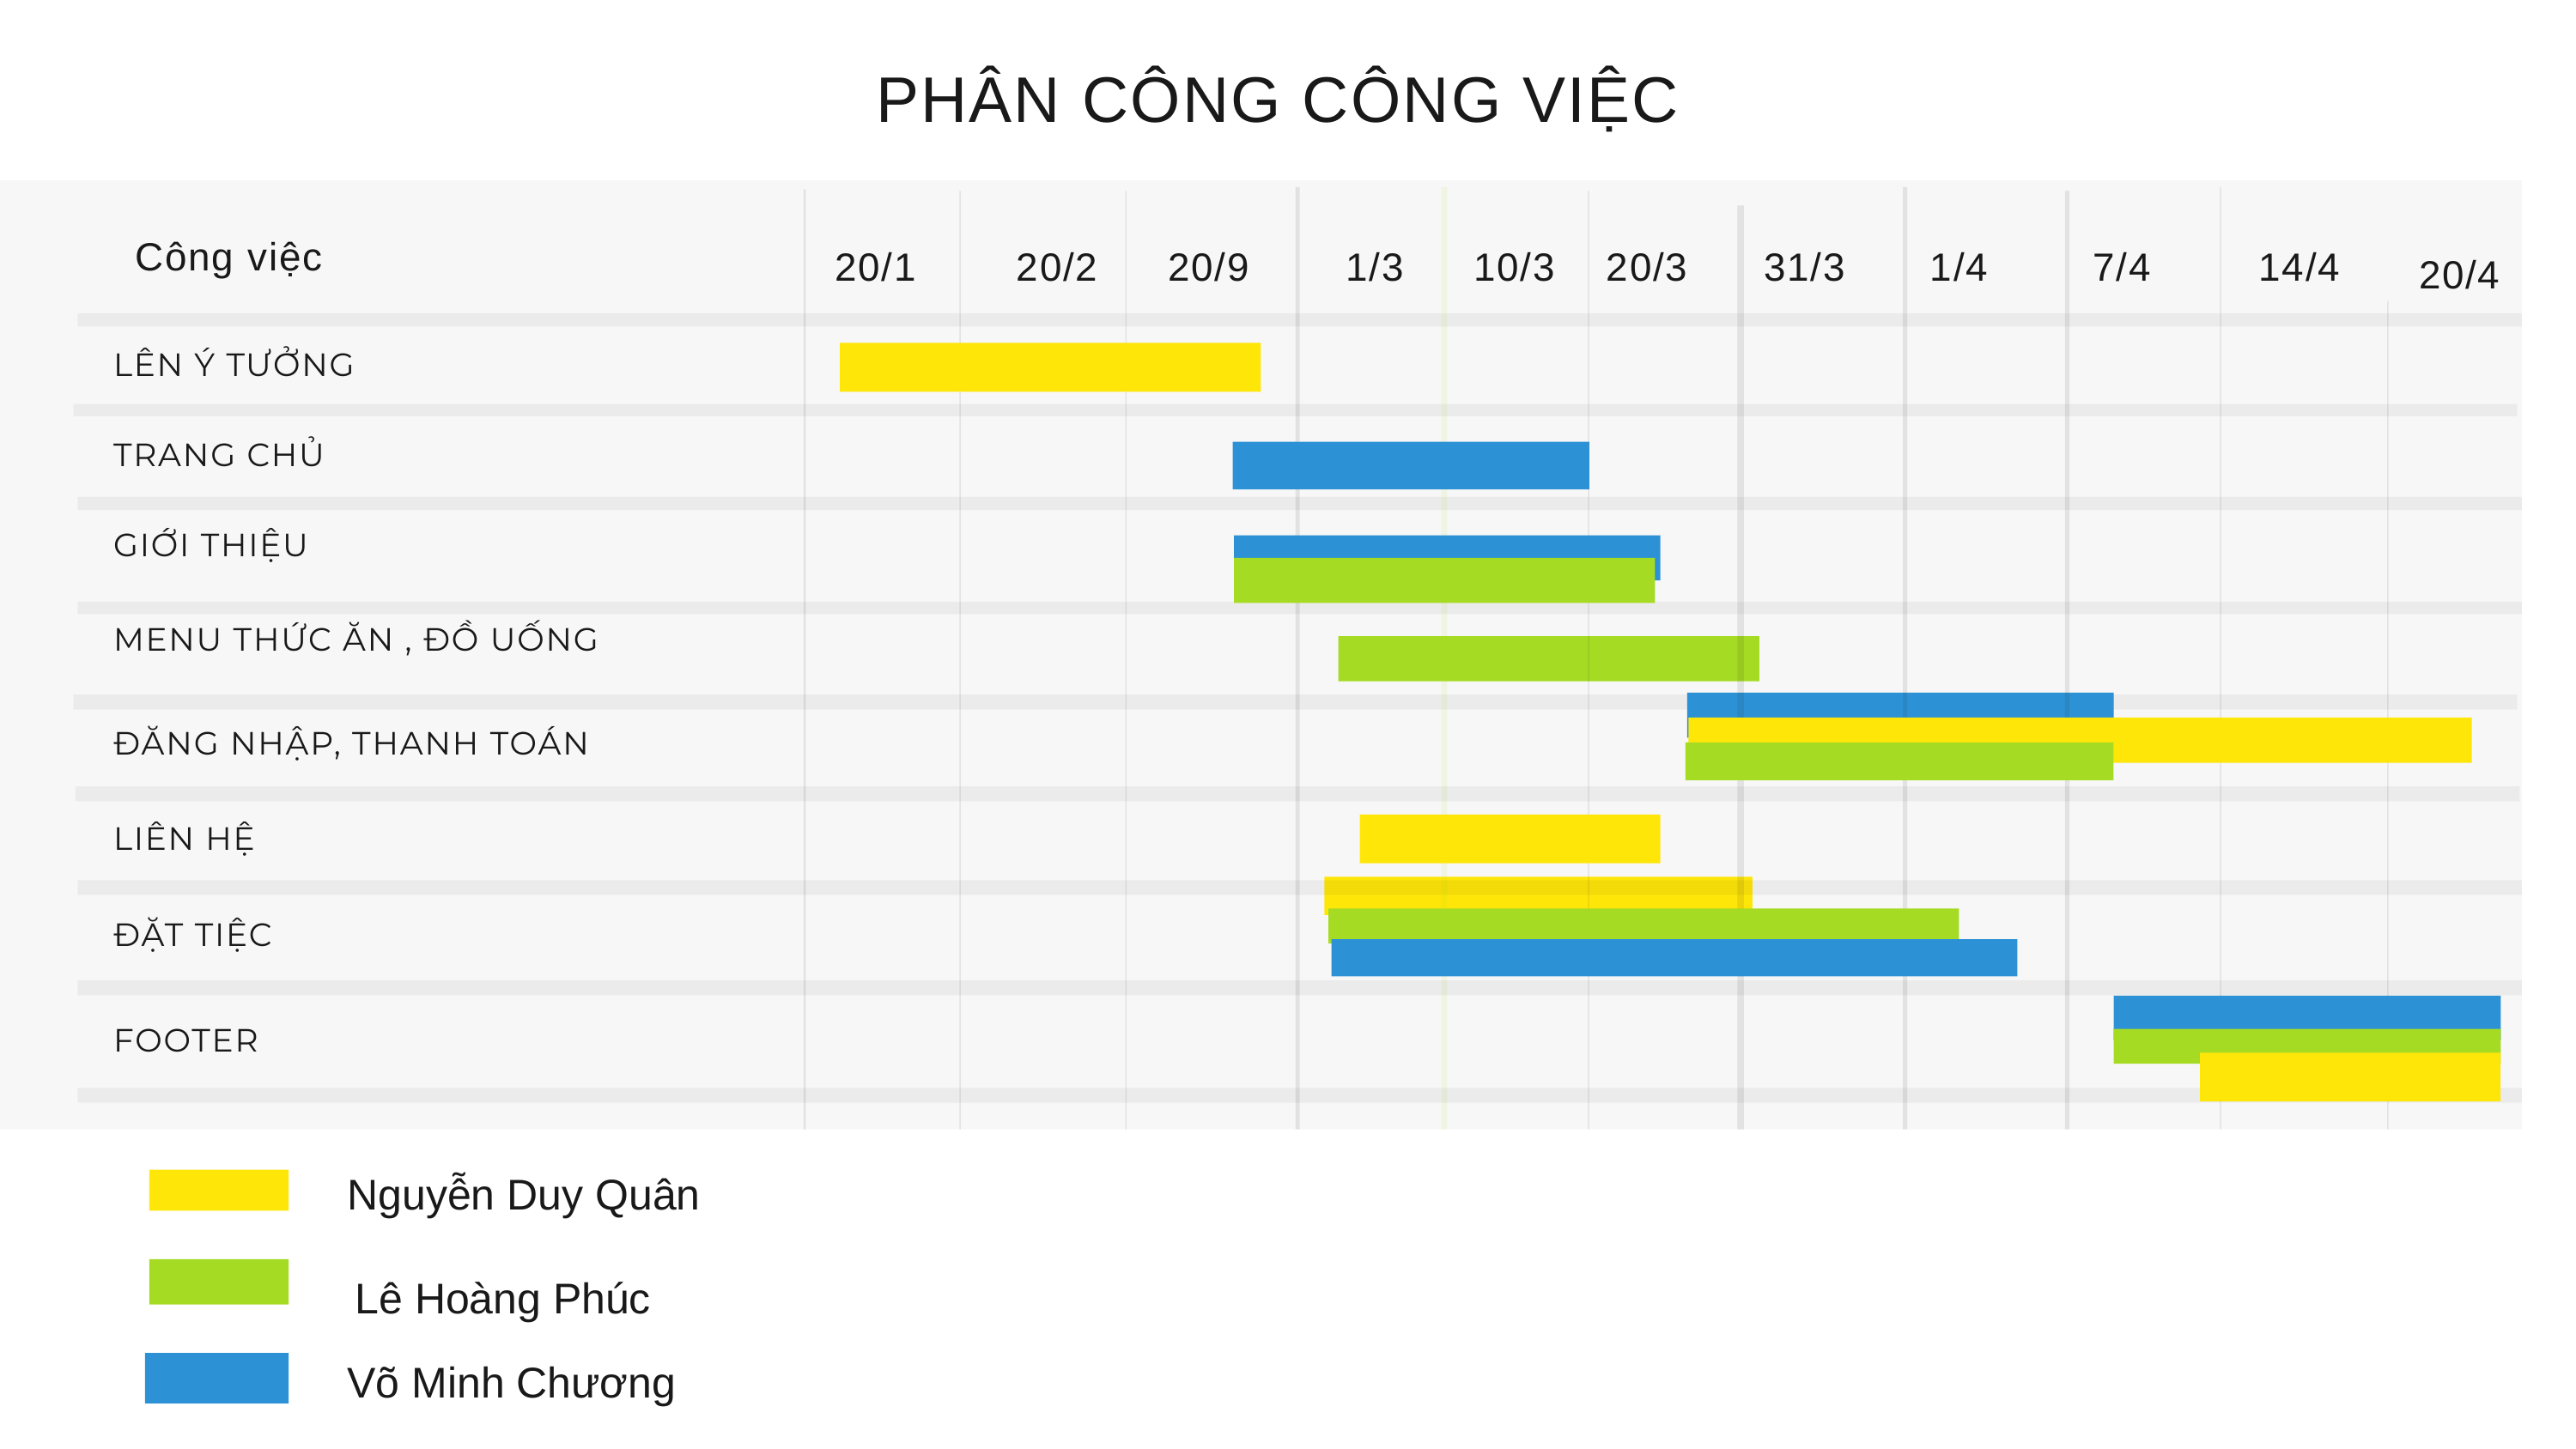

PHÂN CÔNG CÔNG VIỆC

Công việc
20/1
20/2
20/9
1/3
10/3
20/3
31/3
1/4
7/4
14/4
20/4

LÊN Ý TƯỞNG

TRANG CHỦ

GIỚI THIỆU

MENU THỨC ĂN , ĐỒ UỐNG

ĐĂNG NHẬP, THANH TOÁN

LIÊN HỆ

ĐẶT TIỆC

FOOTER

Nguyễn Duy Quân

Lê Hoàng Phúc
Võ Minh Chương